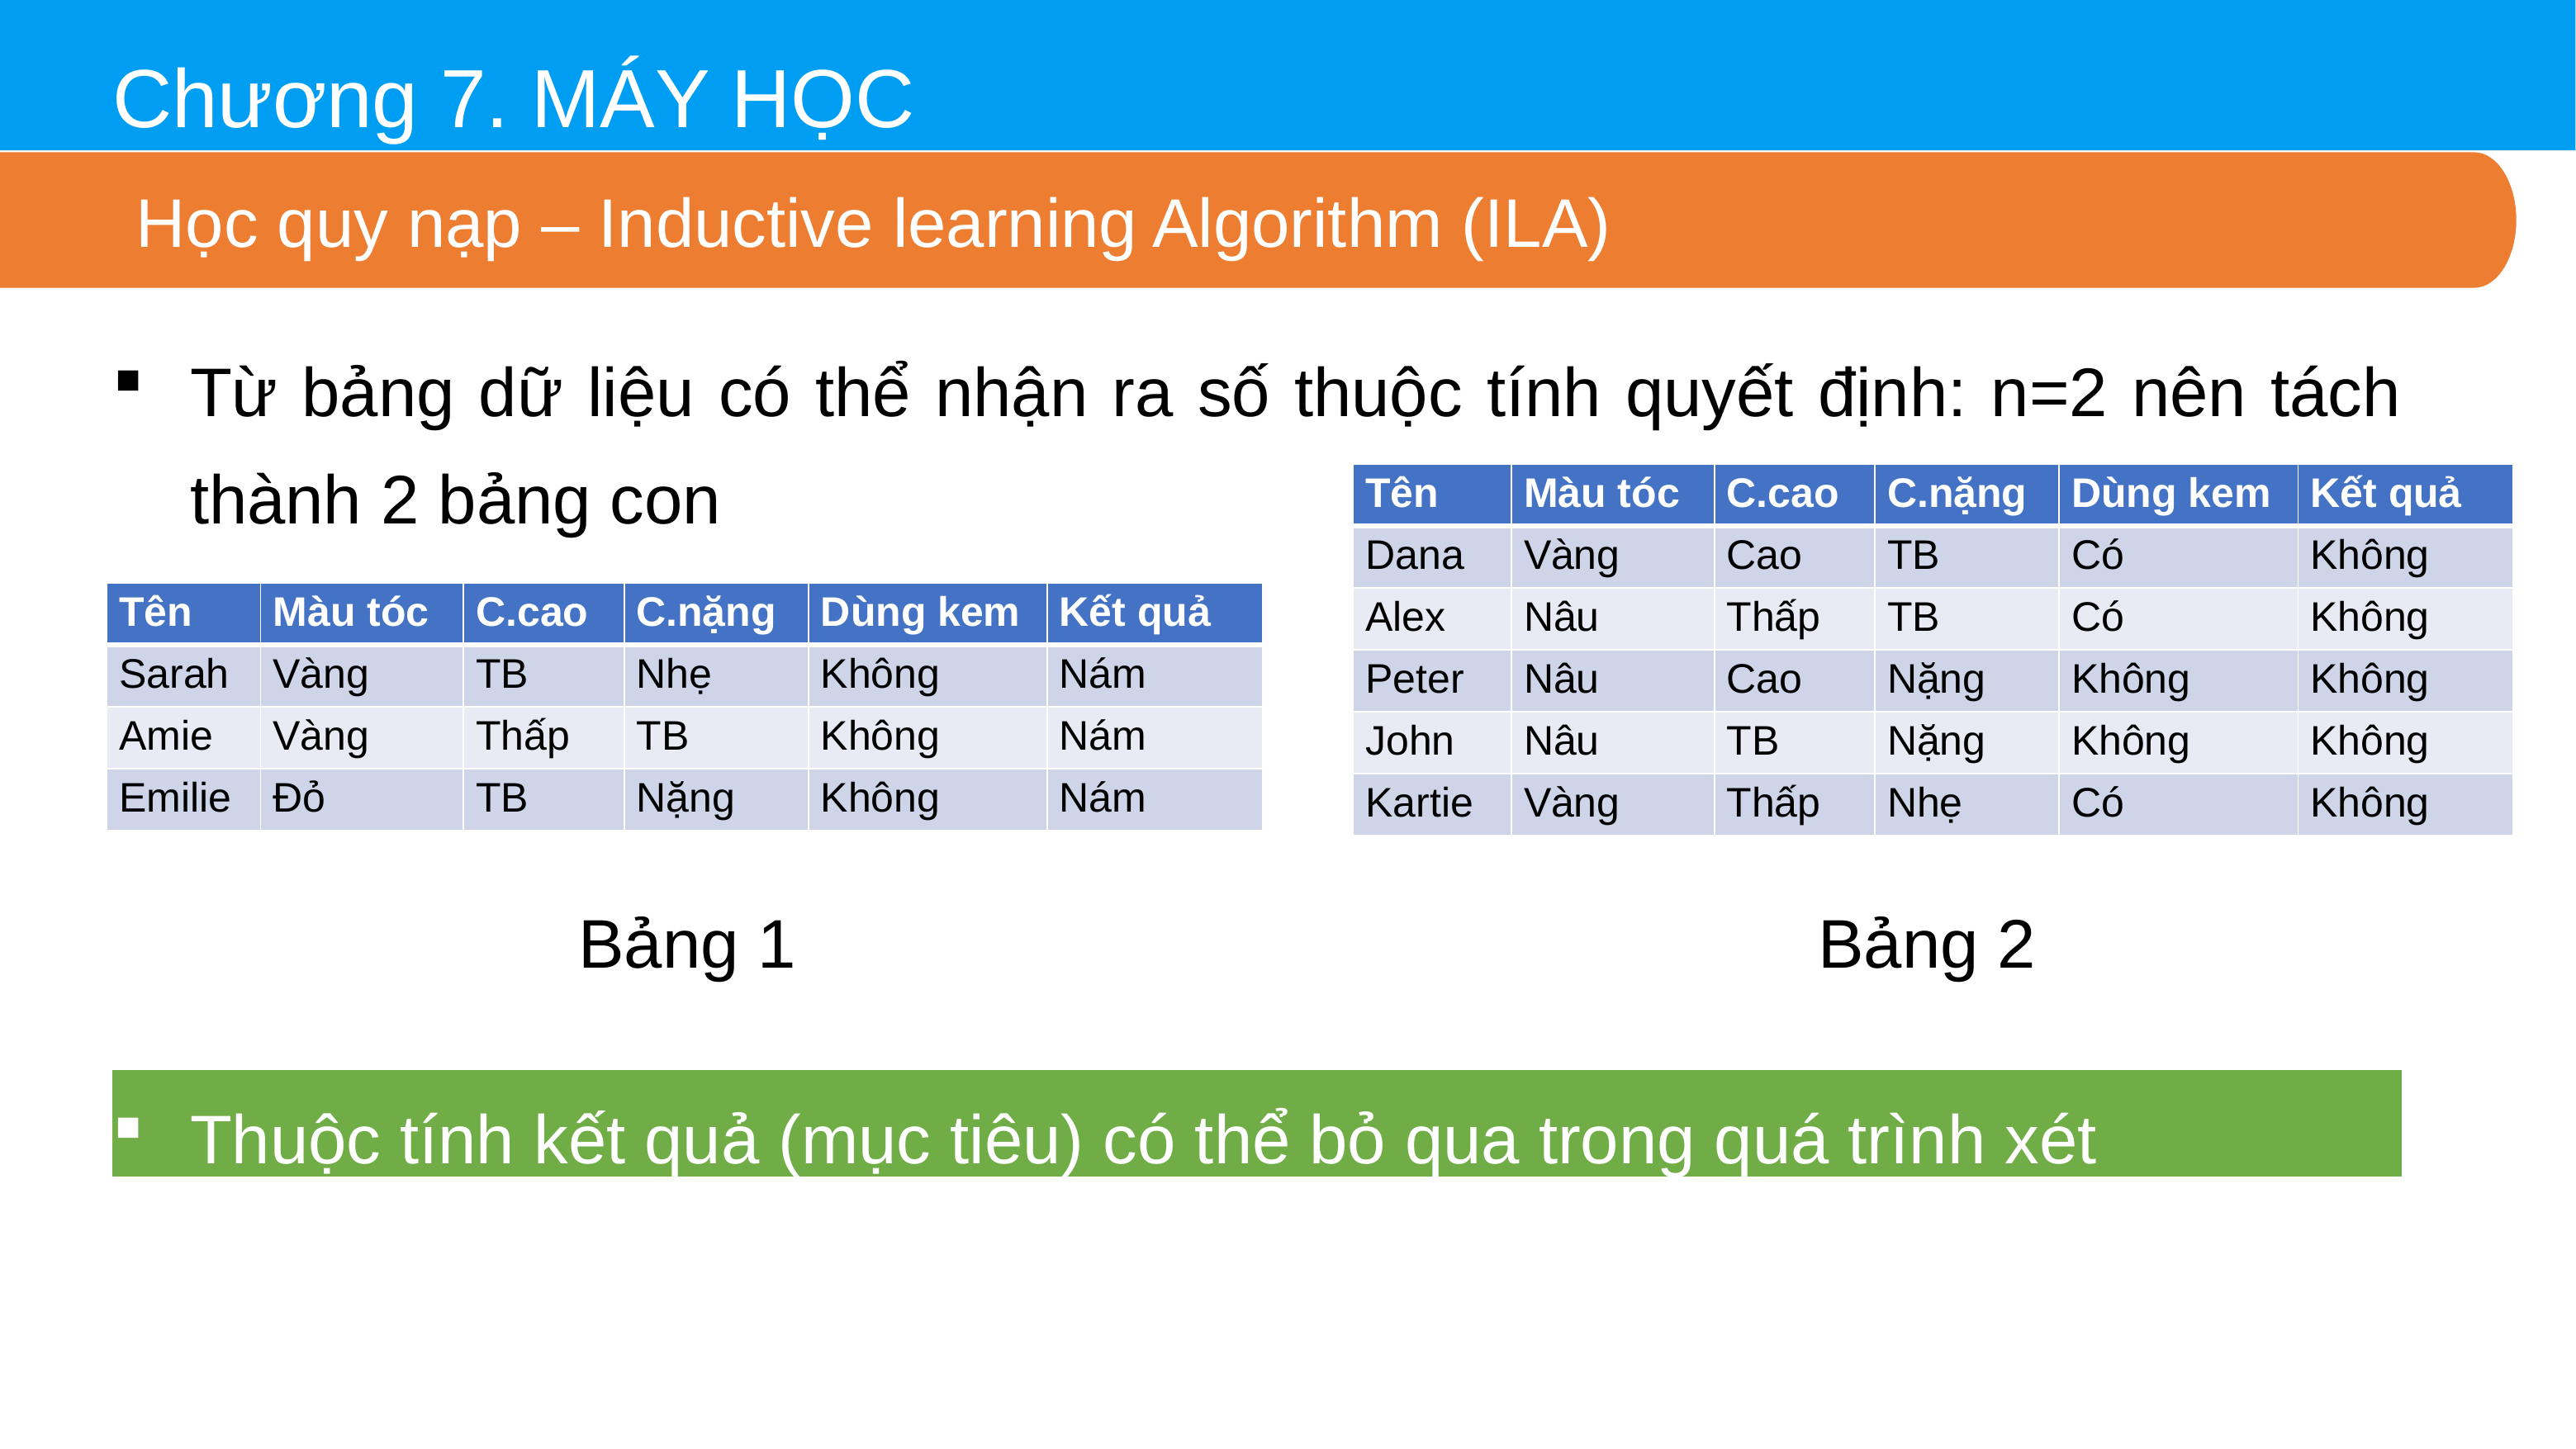

Chương 7. MÁY HỌC
Học quy nạp – Inductive learning Algorithm (ILA)
Từ bảng dữ liệu có thể nhận ra số thuộc tính quyết định: n=2 nên tách thành 2 bảng con
| Tên | Màu tóc | C.cao | C.nặng | Dùng kem | Kết quả |
| --- | --- | --- | --- | --- | --- |
| Dana | Vàng | Cao | TB | Có | Không |
| Alex | Nâu | Thấp | TB | Có | Không |
| Peter | Nâu | Cao | Nặng | Không | Không |
| John | Nâu | TB | Nặng | Không | Không |
| Kartie | Vàng | Thấp | Nhẹ | Có | Không |
| Tên | Màu tóc | C.cao | C.nặng | Dùng kem | Kết quả |
| --- | --- | --- | --- | --- | --- |
| Sarah | Vàng | TB | Nhẹ | Không | Nám |
| Amie | Vàng | Thấp | TB | Không | Nám |
| Emilie | Đỏ | TB | Nặng | Không | Nám |
Bảng 1
Bảng 2
Thuộc tính kết quả (mục tiêu) có thể bỏ qua trong quá trình xét